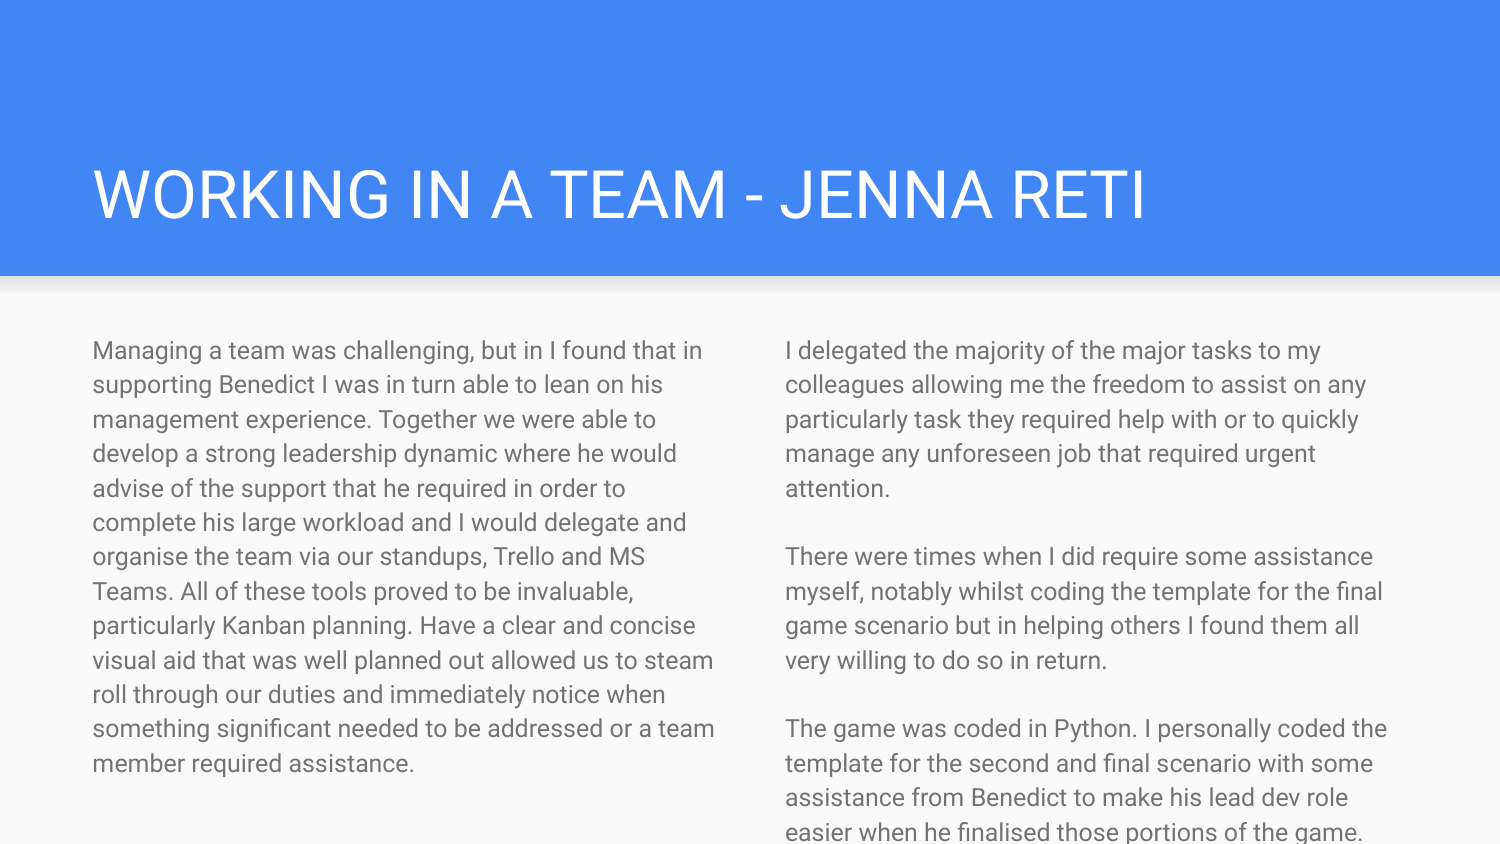

# WORKING IN A TEAM - JENNA RETI
Managing a team was challenging, but in I found that in  supporting Benedict I was in turn able to lean on his management experience. Together we were able to develop a strong leadership dynamic where he would advise of the support that he required in order to complete his large workload and I would delegate and organise the team via our standups, Trello and MS Teams. All of these tools proved to be invaluable, particularly Kanban planning. Have a clear and concise visual aid that was well planned out allowed us to steam roll through our duties and immediately notice when something significant needed to be addressed or a team member required assistance.
I delegated the majority of the major tasks to my colleagues allowing me the freedom to assist on any particularly task they required help with or to quickly manage any unforeseen job that required urgent attention.
There were times when I did require some assistance myself, notably whilst coding the template for the final game scenario but in helping others I found them all very willing to do so in return.
The game was coded in Python. I personally coded the template for the second and final scenario with some assistance from Benedict to make his lead dev role easier when he finalised those portions of the game.